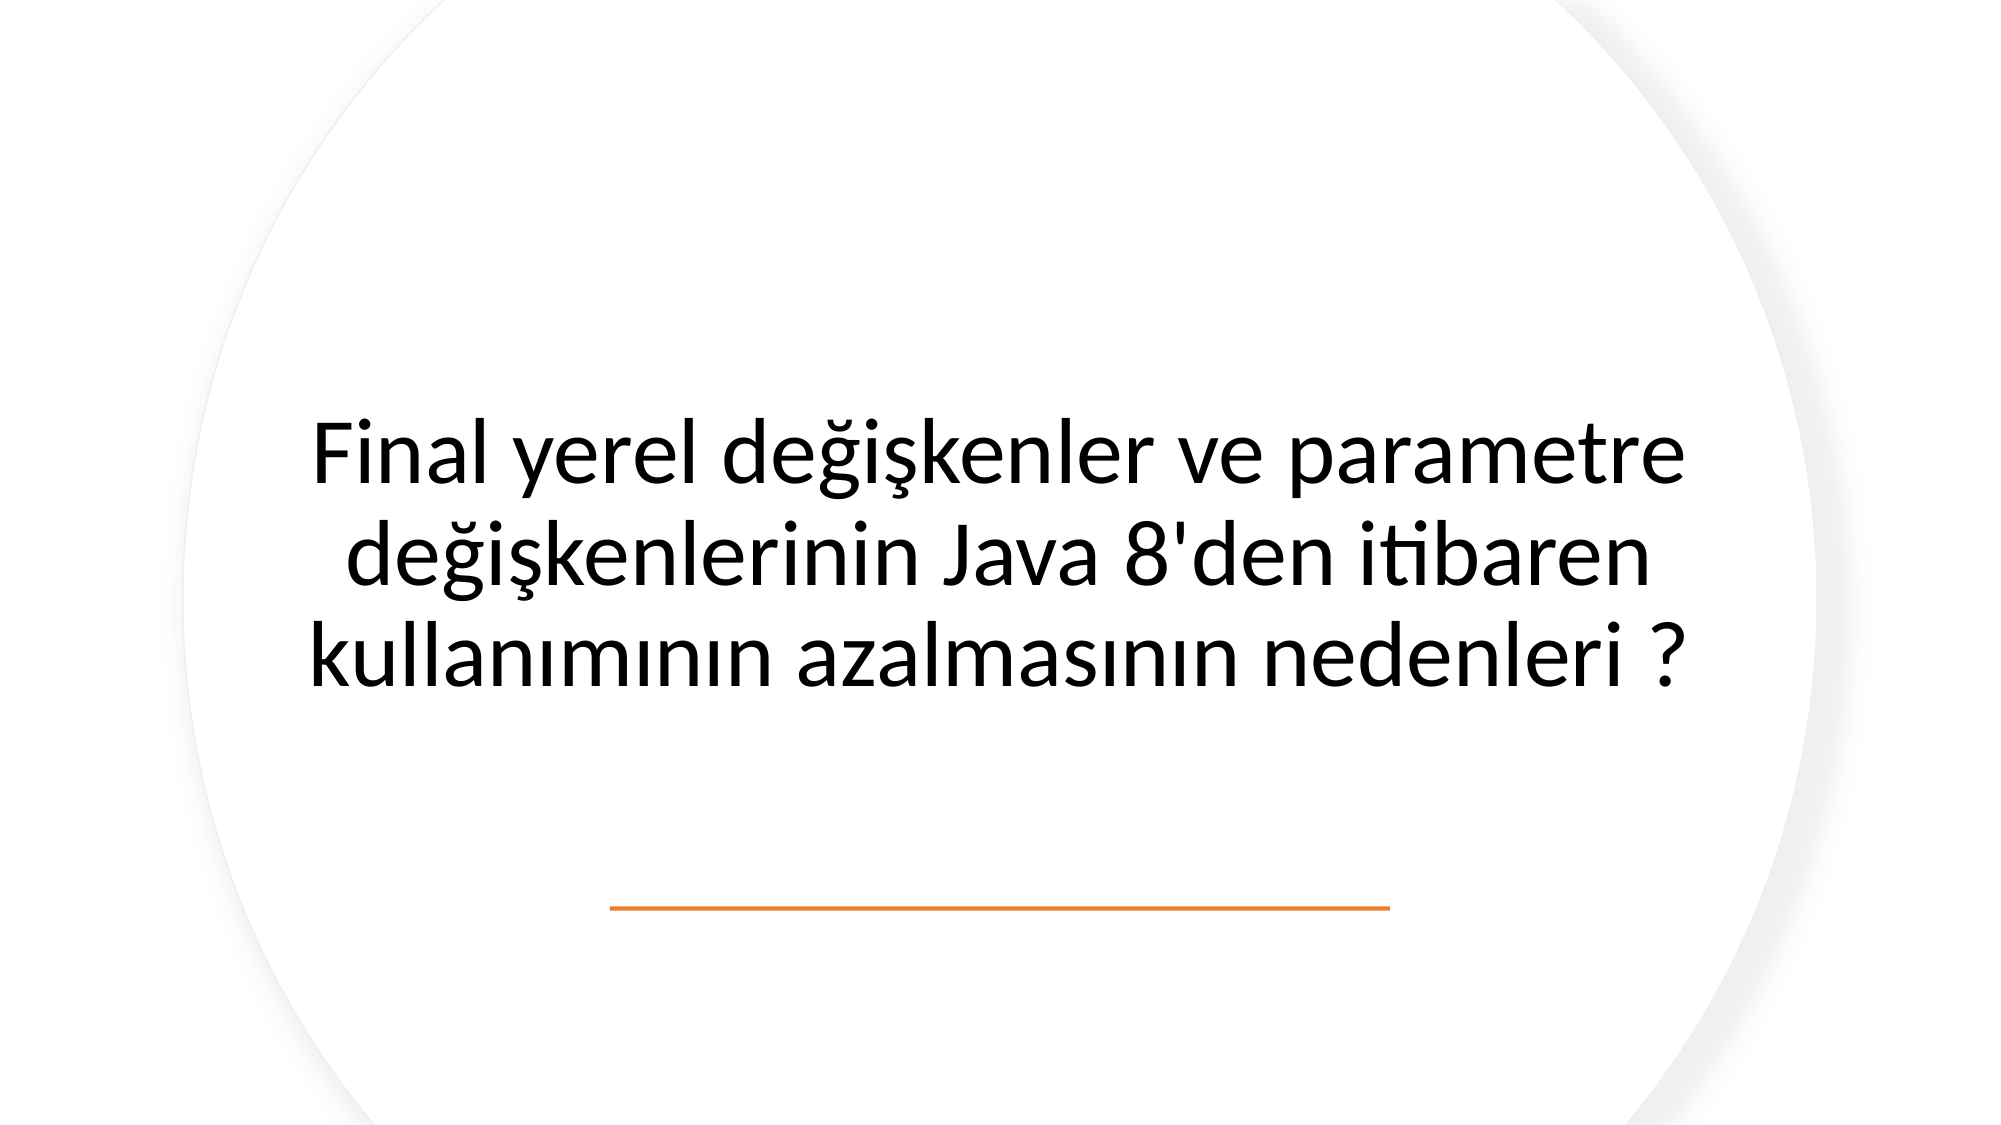

# Final yerel değişkenler ve parametre değişkenlerinin Java 8'den itibaren kullanımının azalmasının nedenleri ?